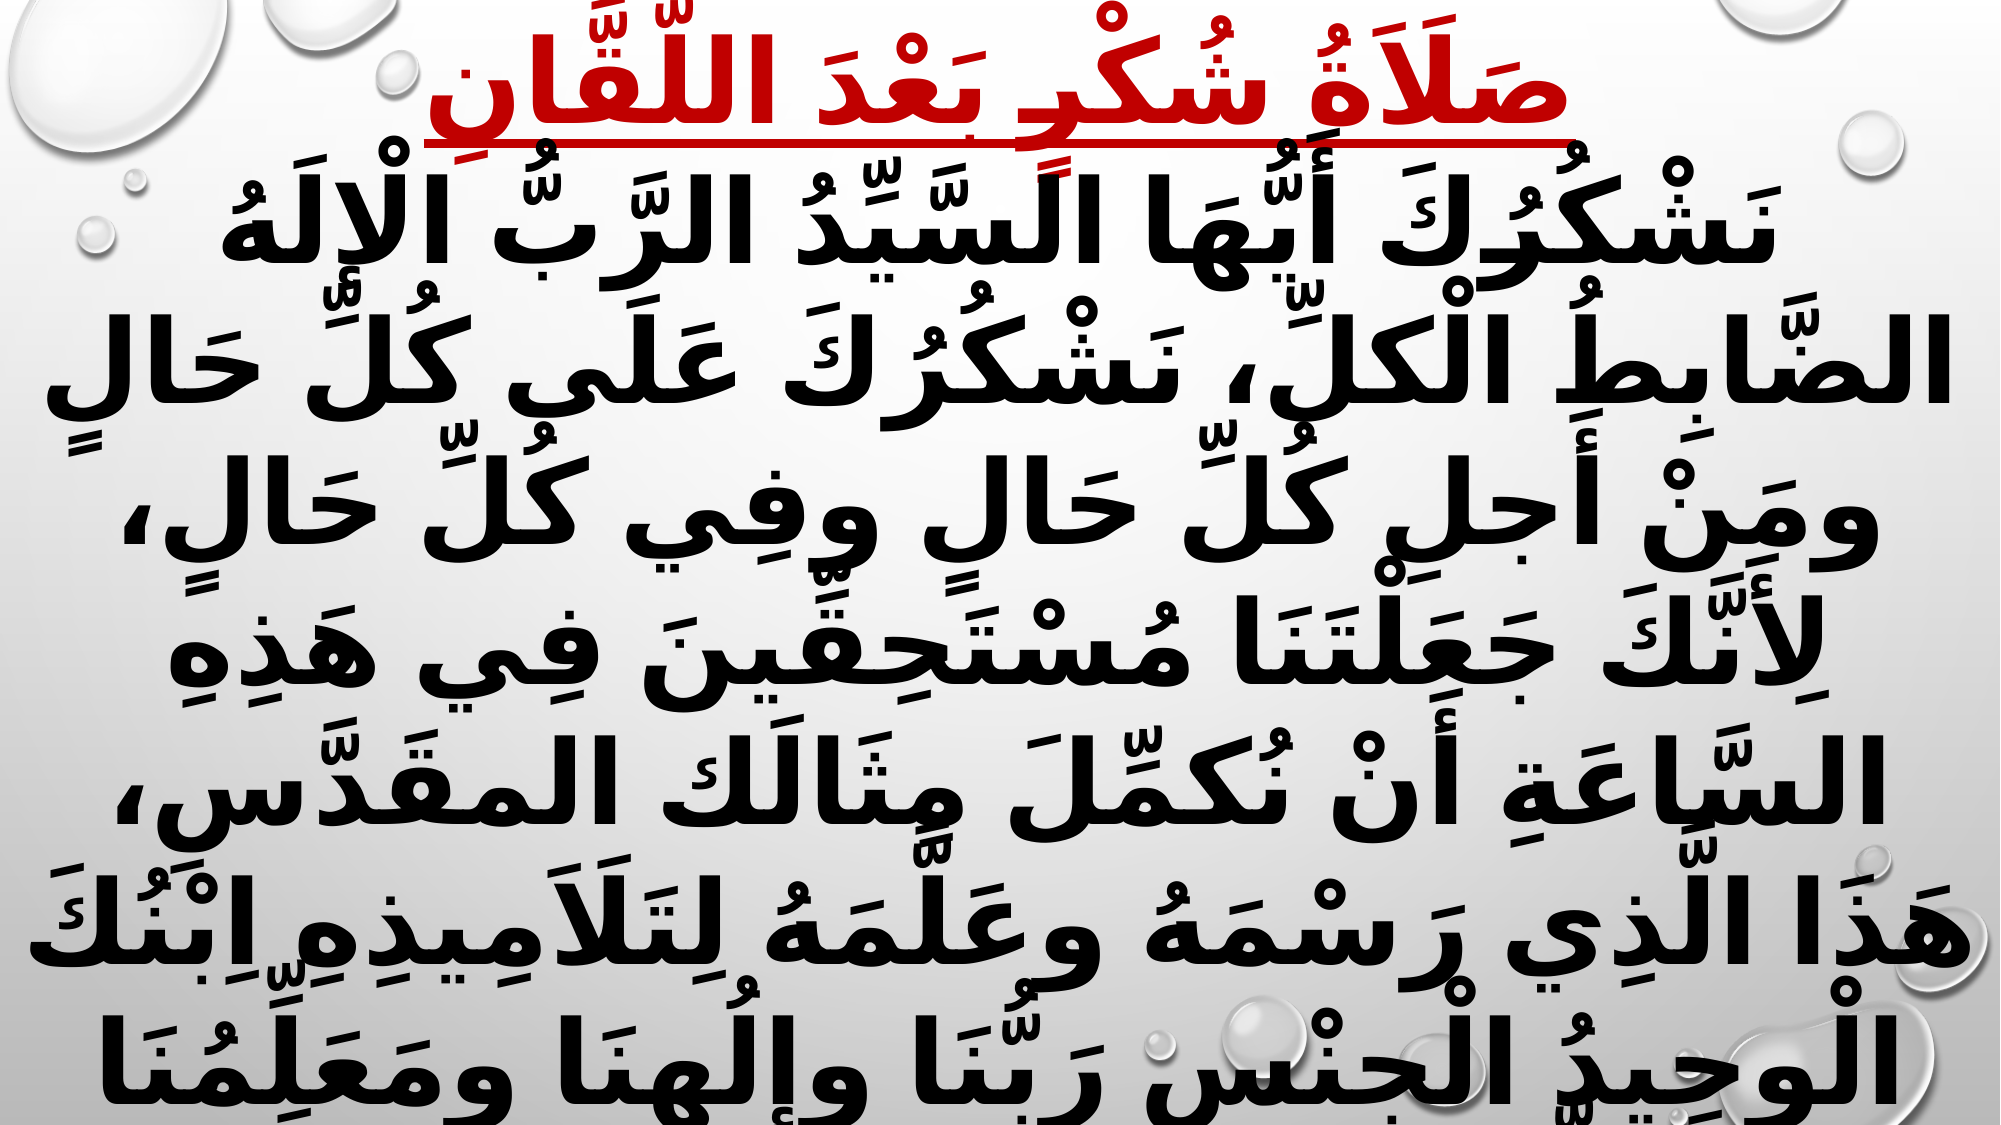

صَلَاَةُ شُكْرٍ بَعْدَ اللَّقَّانِ
نَشْكُرُكَ أَيُّهَا السَّيِّدُ الرَّبُّ الْإلَهُ الضَّابِطُ الْكلِّ، نَشْكُرُكَ عَلَى كُلِّ حَالٍ ومَنْ أَجلِ كُلِّ حَالٍ وفِي كُلِّ حَالٍ، لِأَنَّكَ جَعَلْتَنَا مُسْتَحِقِّينَ فِي هَذِهِ السَّاعَةِ أَنْ نُكمِّلَ مِثَالَك المقَدَّسِ، هَذَا الَّذِي رَسْمَهُ وعَلَّمَهُ لِتَلَاَمِيذِهِ اِبْنُكَ الْوحِيدُ الْجِنْسِ رَبُّنَا وإلُهنَا ومَعَلِّمُنَا ومُخْلِّصُنَا يَسُوعُ المسِيحُ، نَسْأَلُ ونُطَلُبُ مِنْ صَلَاحِكَ يَا مُحِبَّ الْبَشَرِ، تَجَاوزْ عَنْ خَطَايَاِنَا الْكَثِيرَةِ وتَرَأَفْ عَلَيْنَا كَكَثْرَةِ مَرَاحِمِكَ،